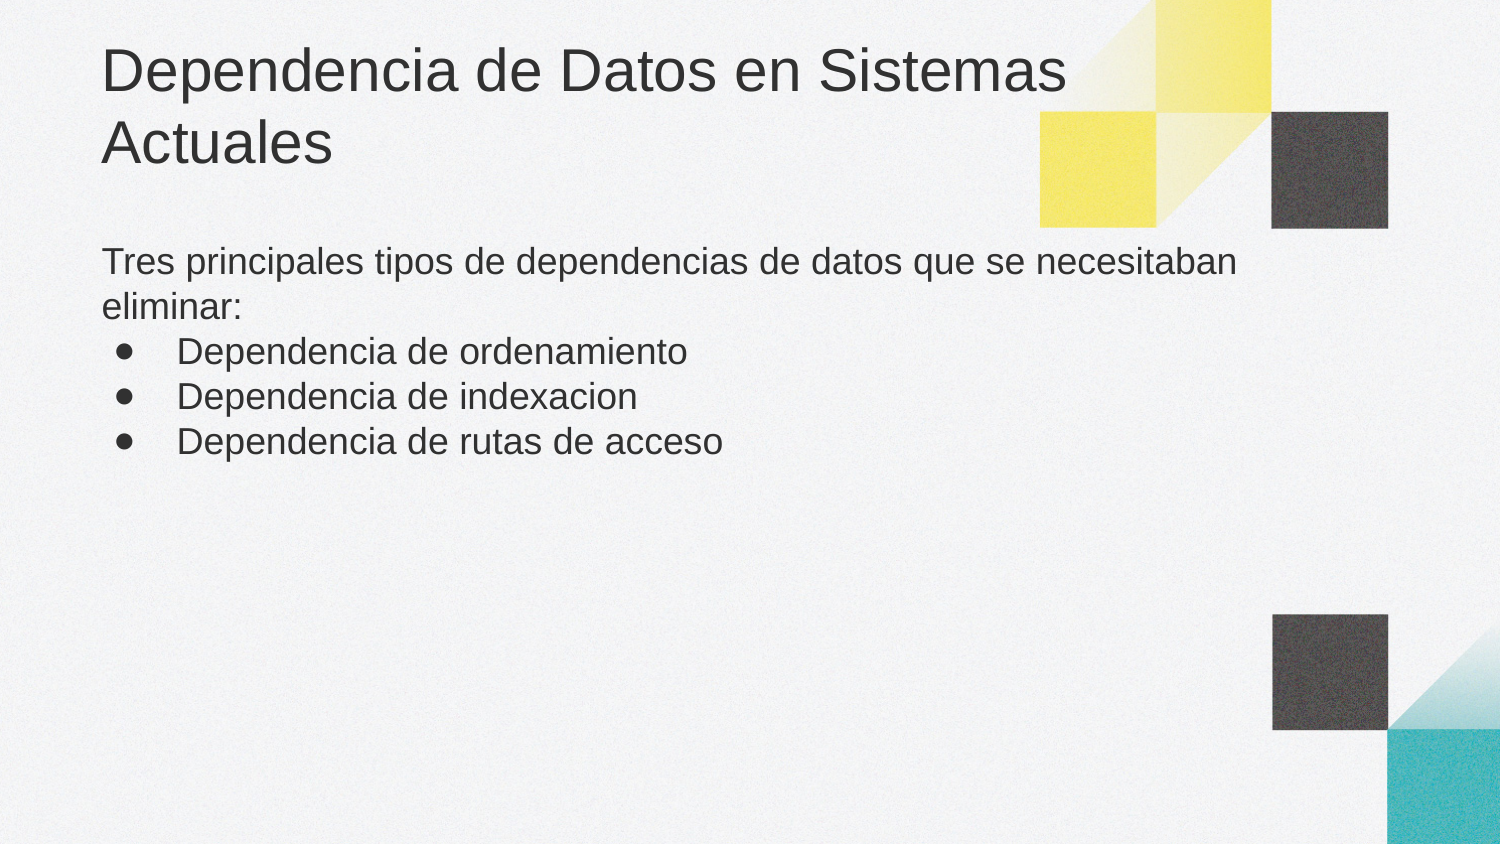

# Dependencia de Datos en Sistemas Actuales
Tres principales tipos de dependencias de datos que se necesitaban eliminar:
Dependencia de ordenamiento
Dependencia de indexacion
Dependencia de rutas de acceso